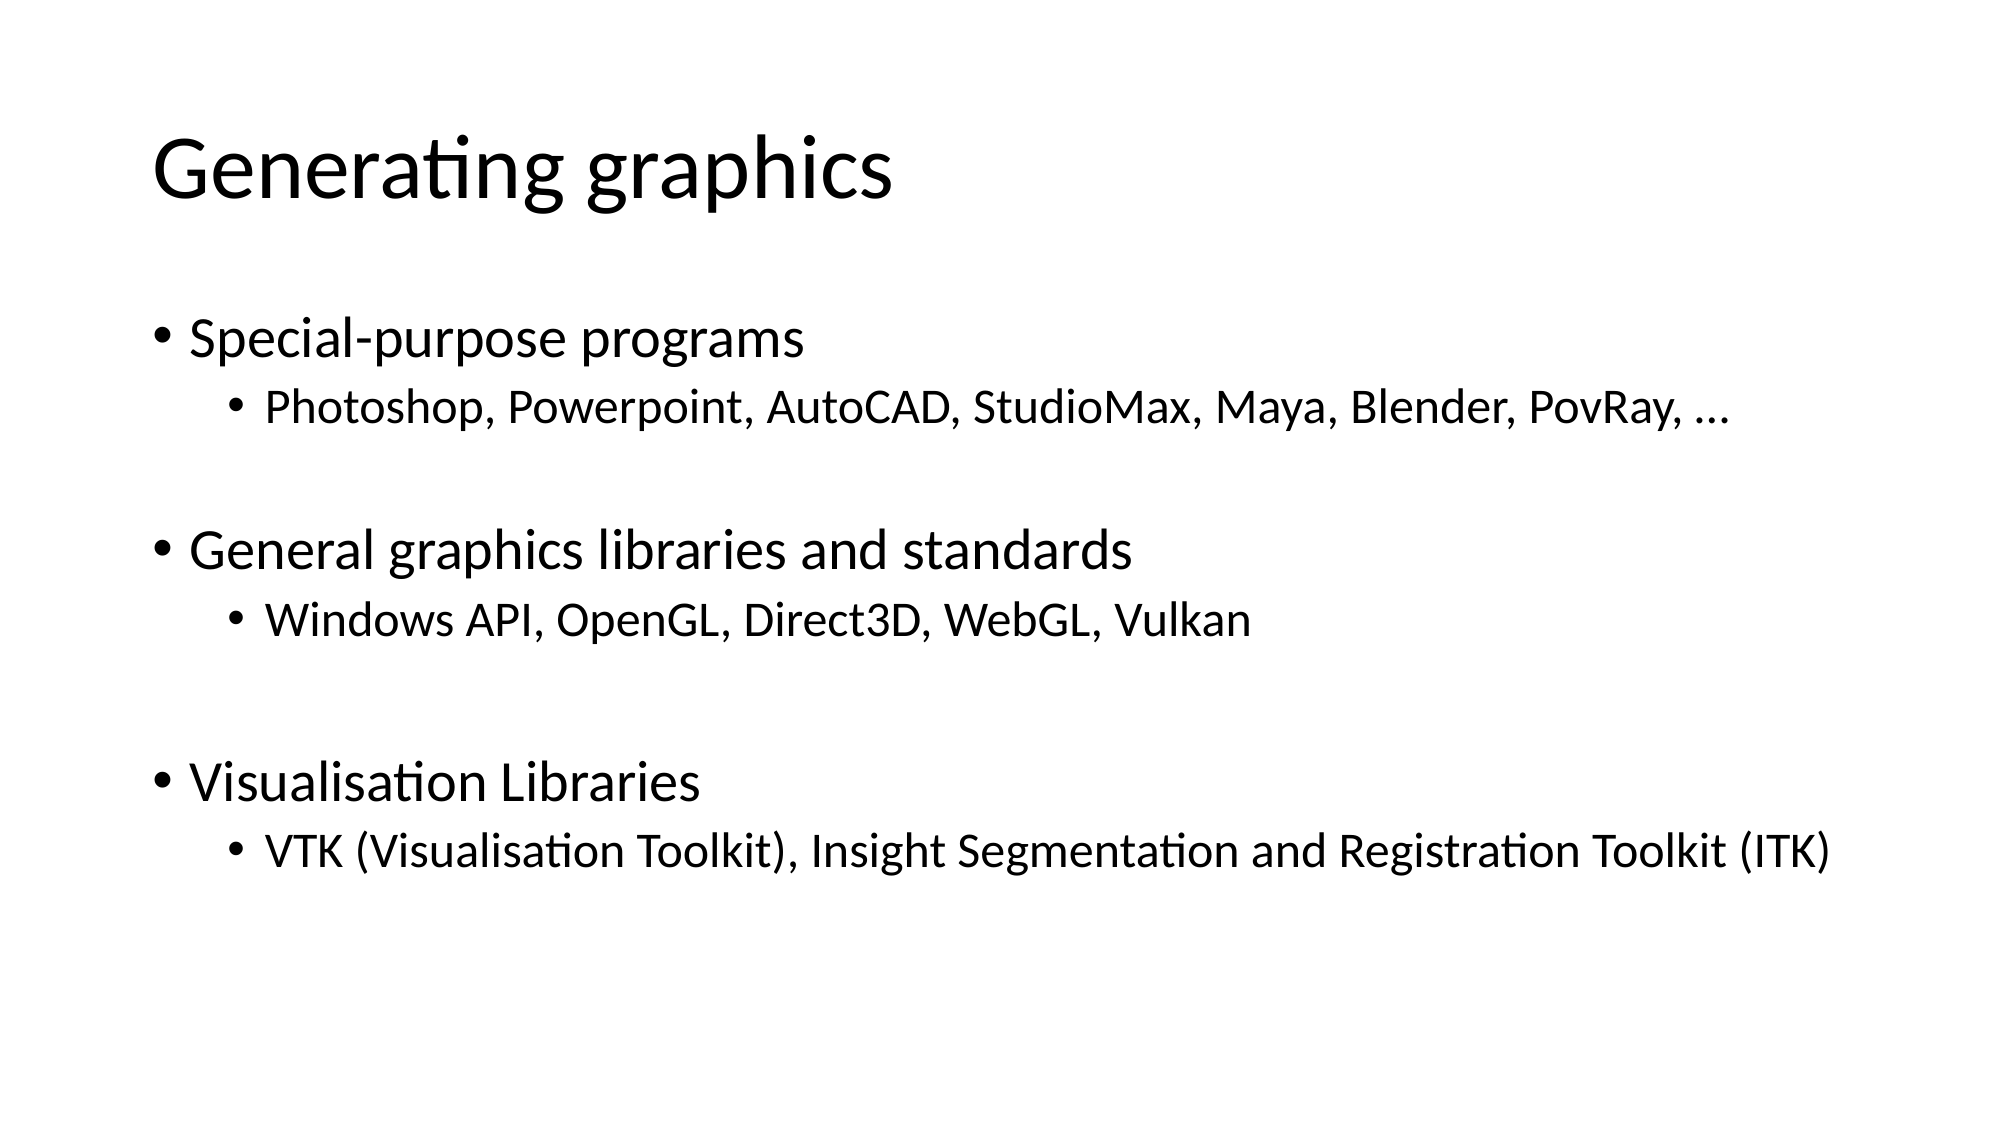

# Generating graphics
Special-purpose programs
Photoshop, Powerpoint, AutoCAD, StudioMax, Maya, Blender, PovRay, …

General graphics libraries and standards
Windows API, OpenGL, Direct3D, WebGL, Vulkan

Visualisation Libraries
VTK (Visualisation Toolkit), Insight Segmentation and Registration Toolkit (ITK)